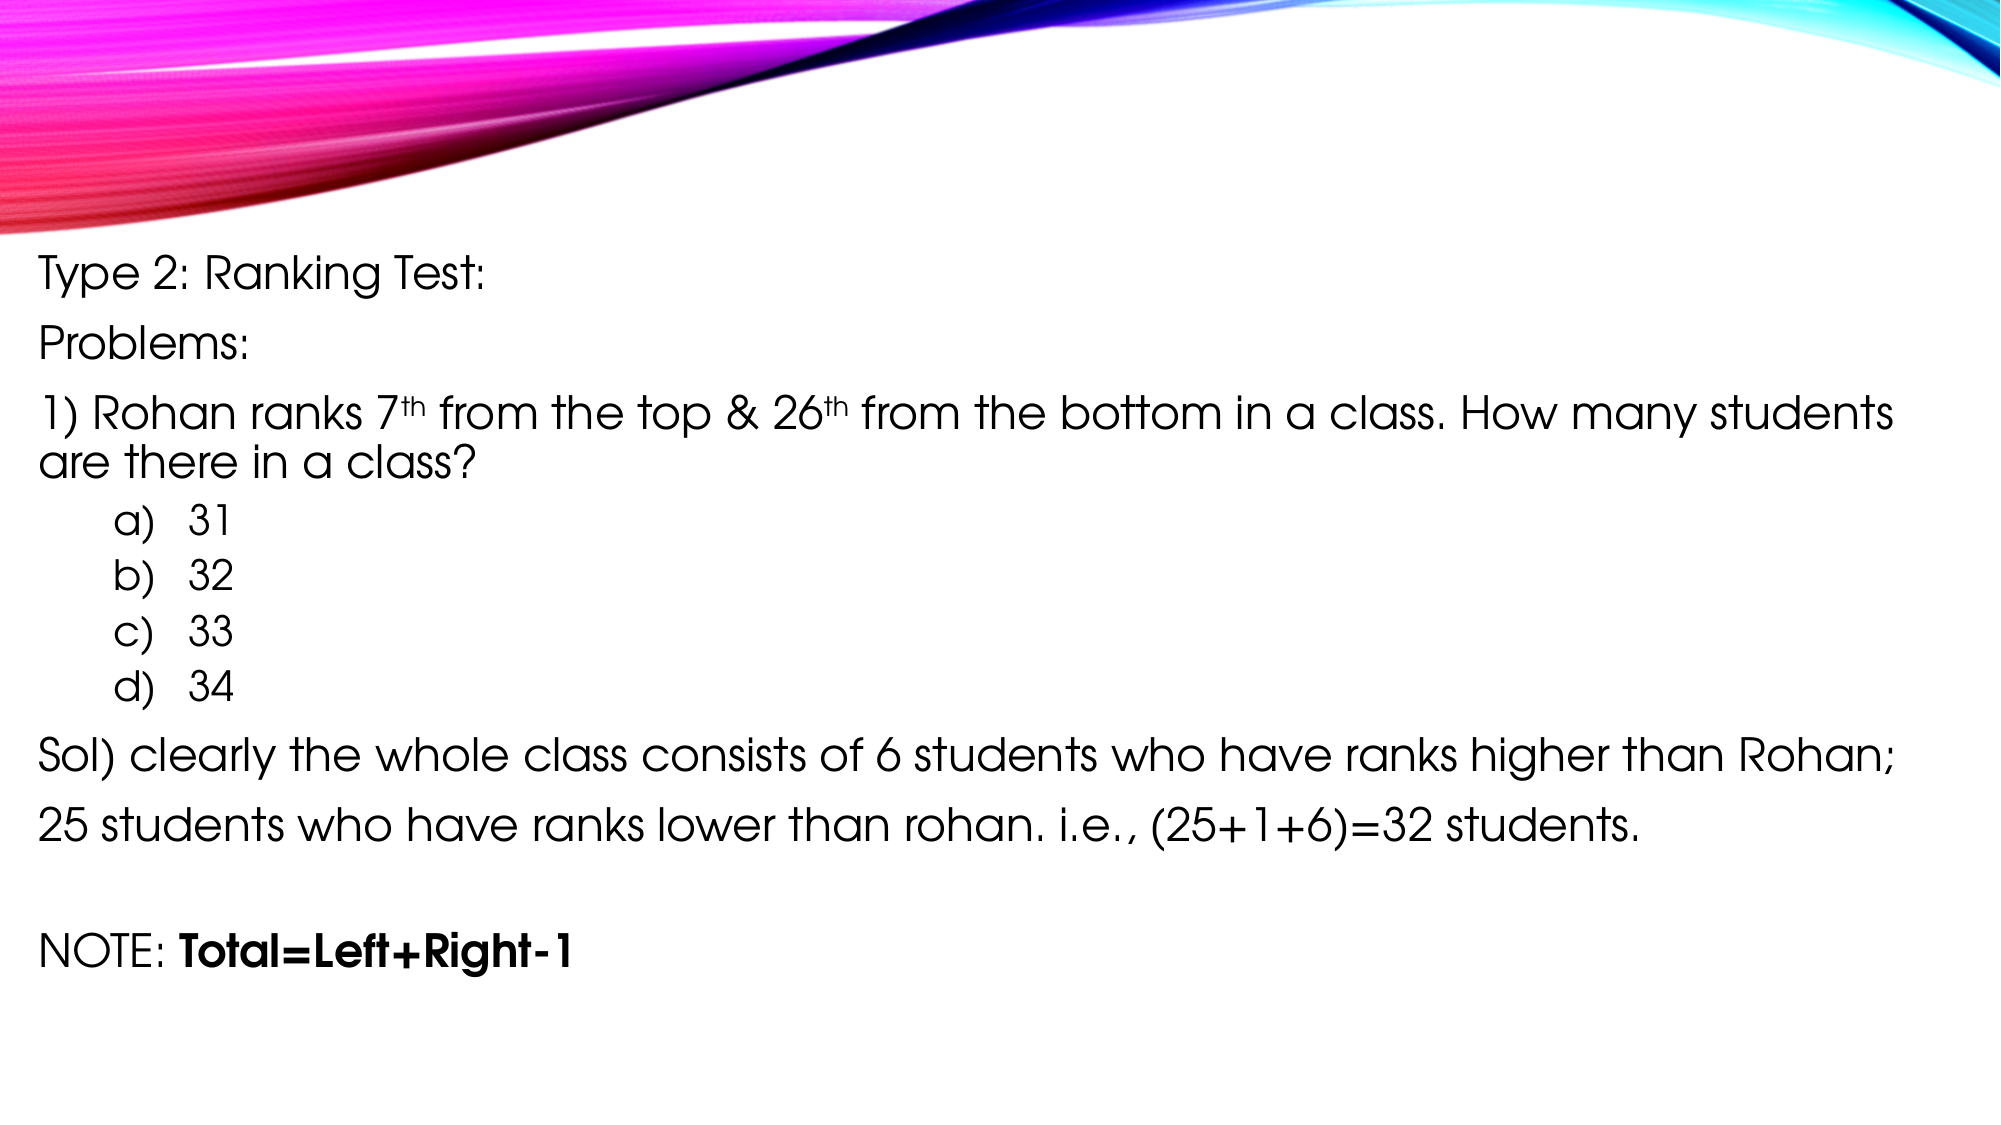

Type 2: Ranking Test:
Problems:
1) Rohan ranks 7th from the top & 26th from the bottom in a class. How many students are there in a class?
31
32
33
34
Sol) clearly the whole class consists of 6 students who have ranks higher than Rohan;
25 students who have ranks lower than rohan. i.e., (25+1+6)=32 students.

NOTE: Total=Left+Right-1